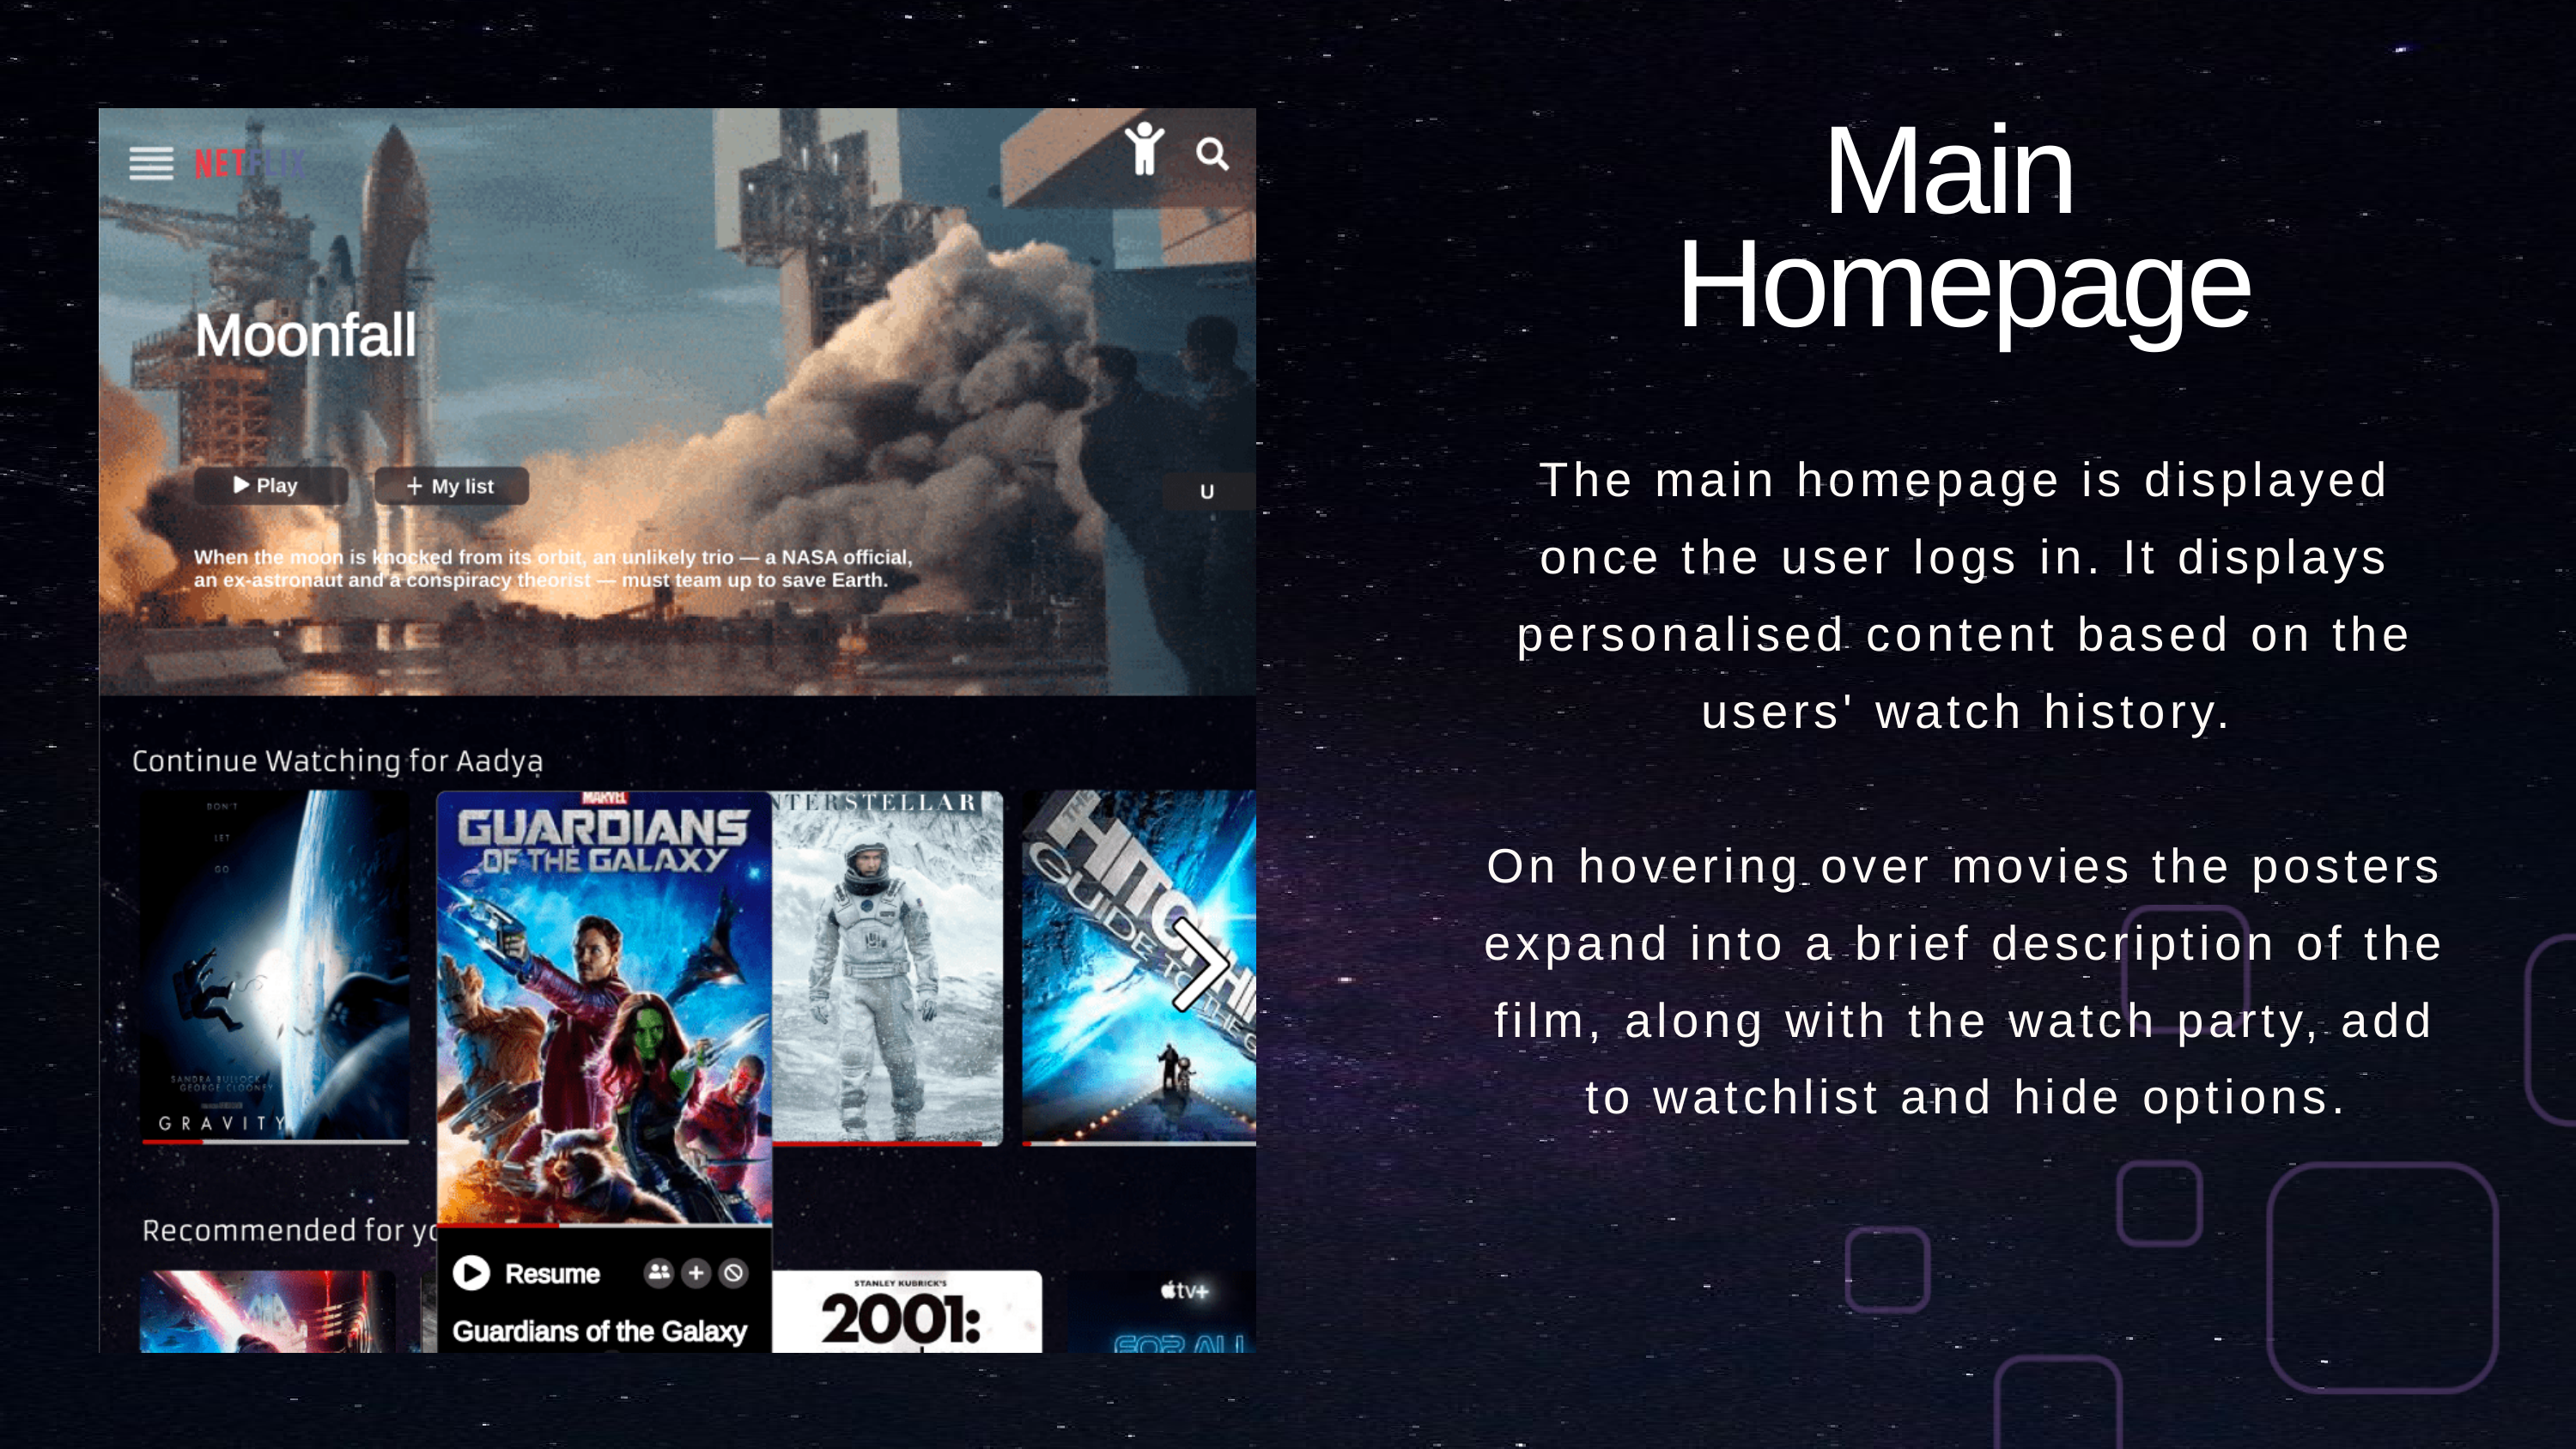

Main
Homepage
The main homepage is displayed once the user logs in. It displays personalised content based on the users' watch history.

On hovering over movies the posters expand into a brief description of the film, along with the watch party, add to watchlist and hide options.